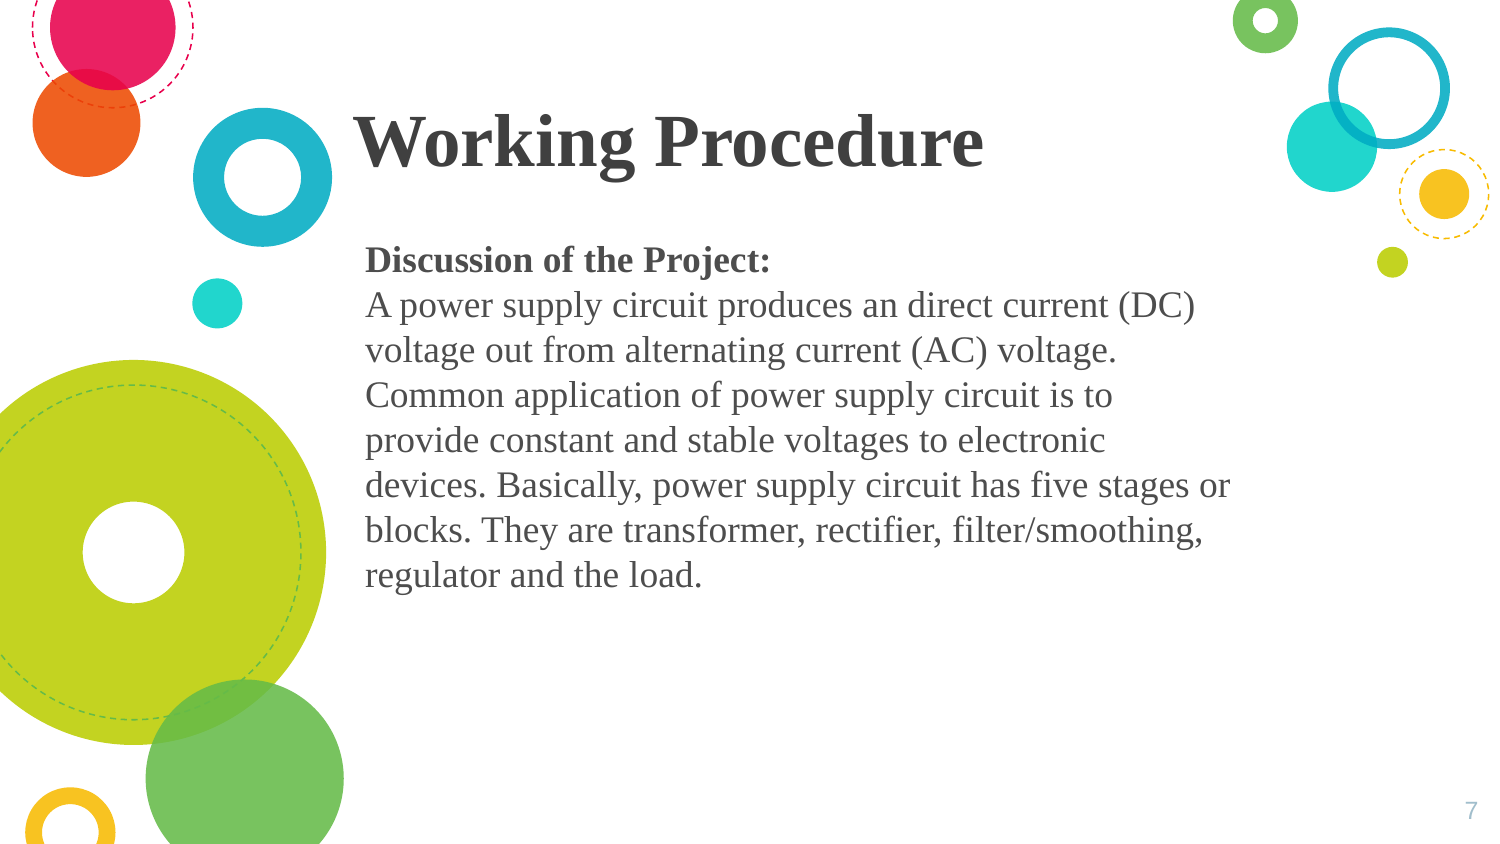

# Working Procedure
Discussion of the Project:
A power supply circuit produces an direct current (DC) voltage out from alternating current (AC) voltage. Common application of power supply circuit is to provide constant and stable voltages to electronic devices. Basically, power supply circuit has five stages or blocks. They are transformer, rectifier, filter/smoothing, regulator and the load.

7